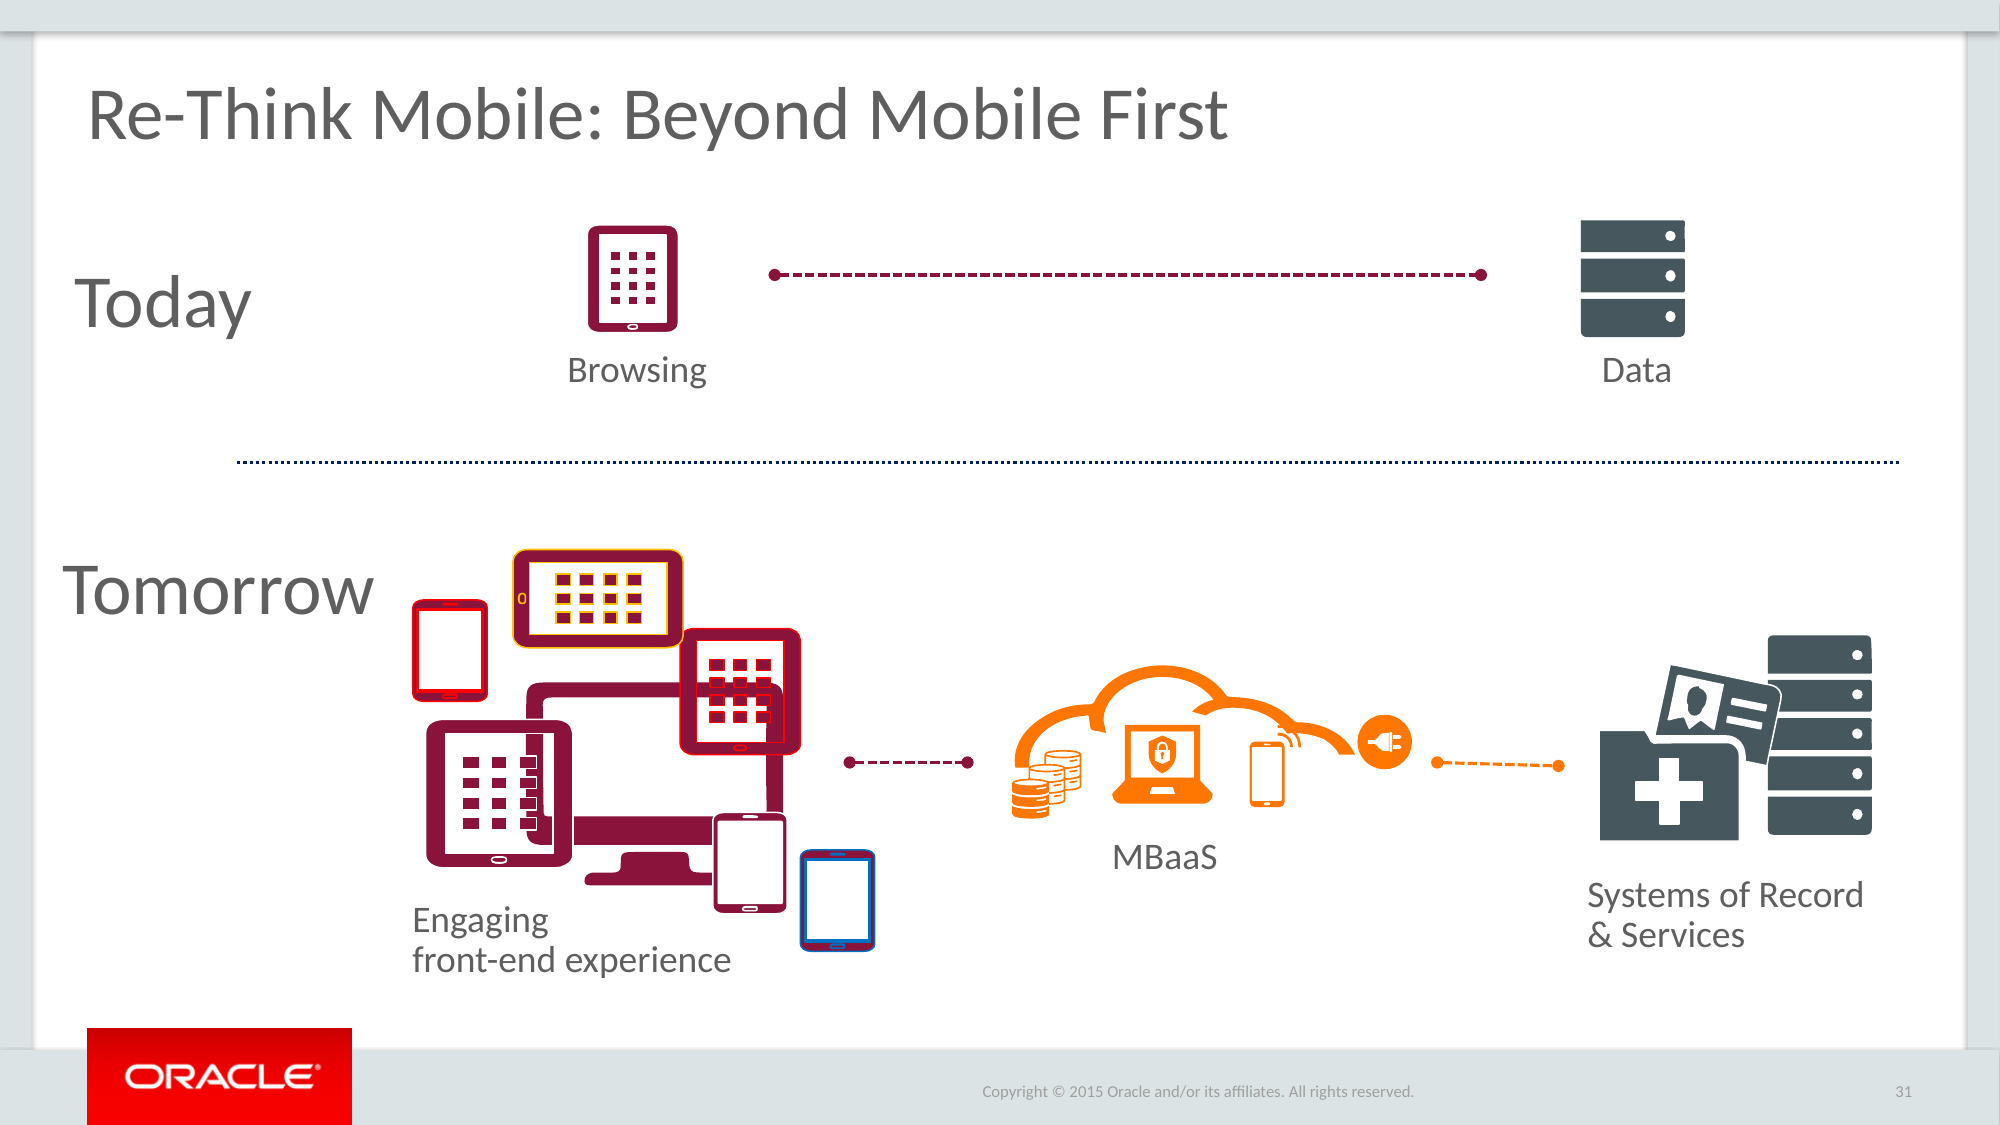

Re-Think Mobile: Beyond Mobile First

Today

Browsing
Data

Tomorrow

MBaaS

Systems of Record
& Services
Engaging
front-end experience
31